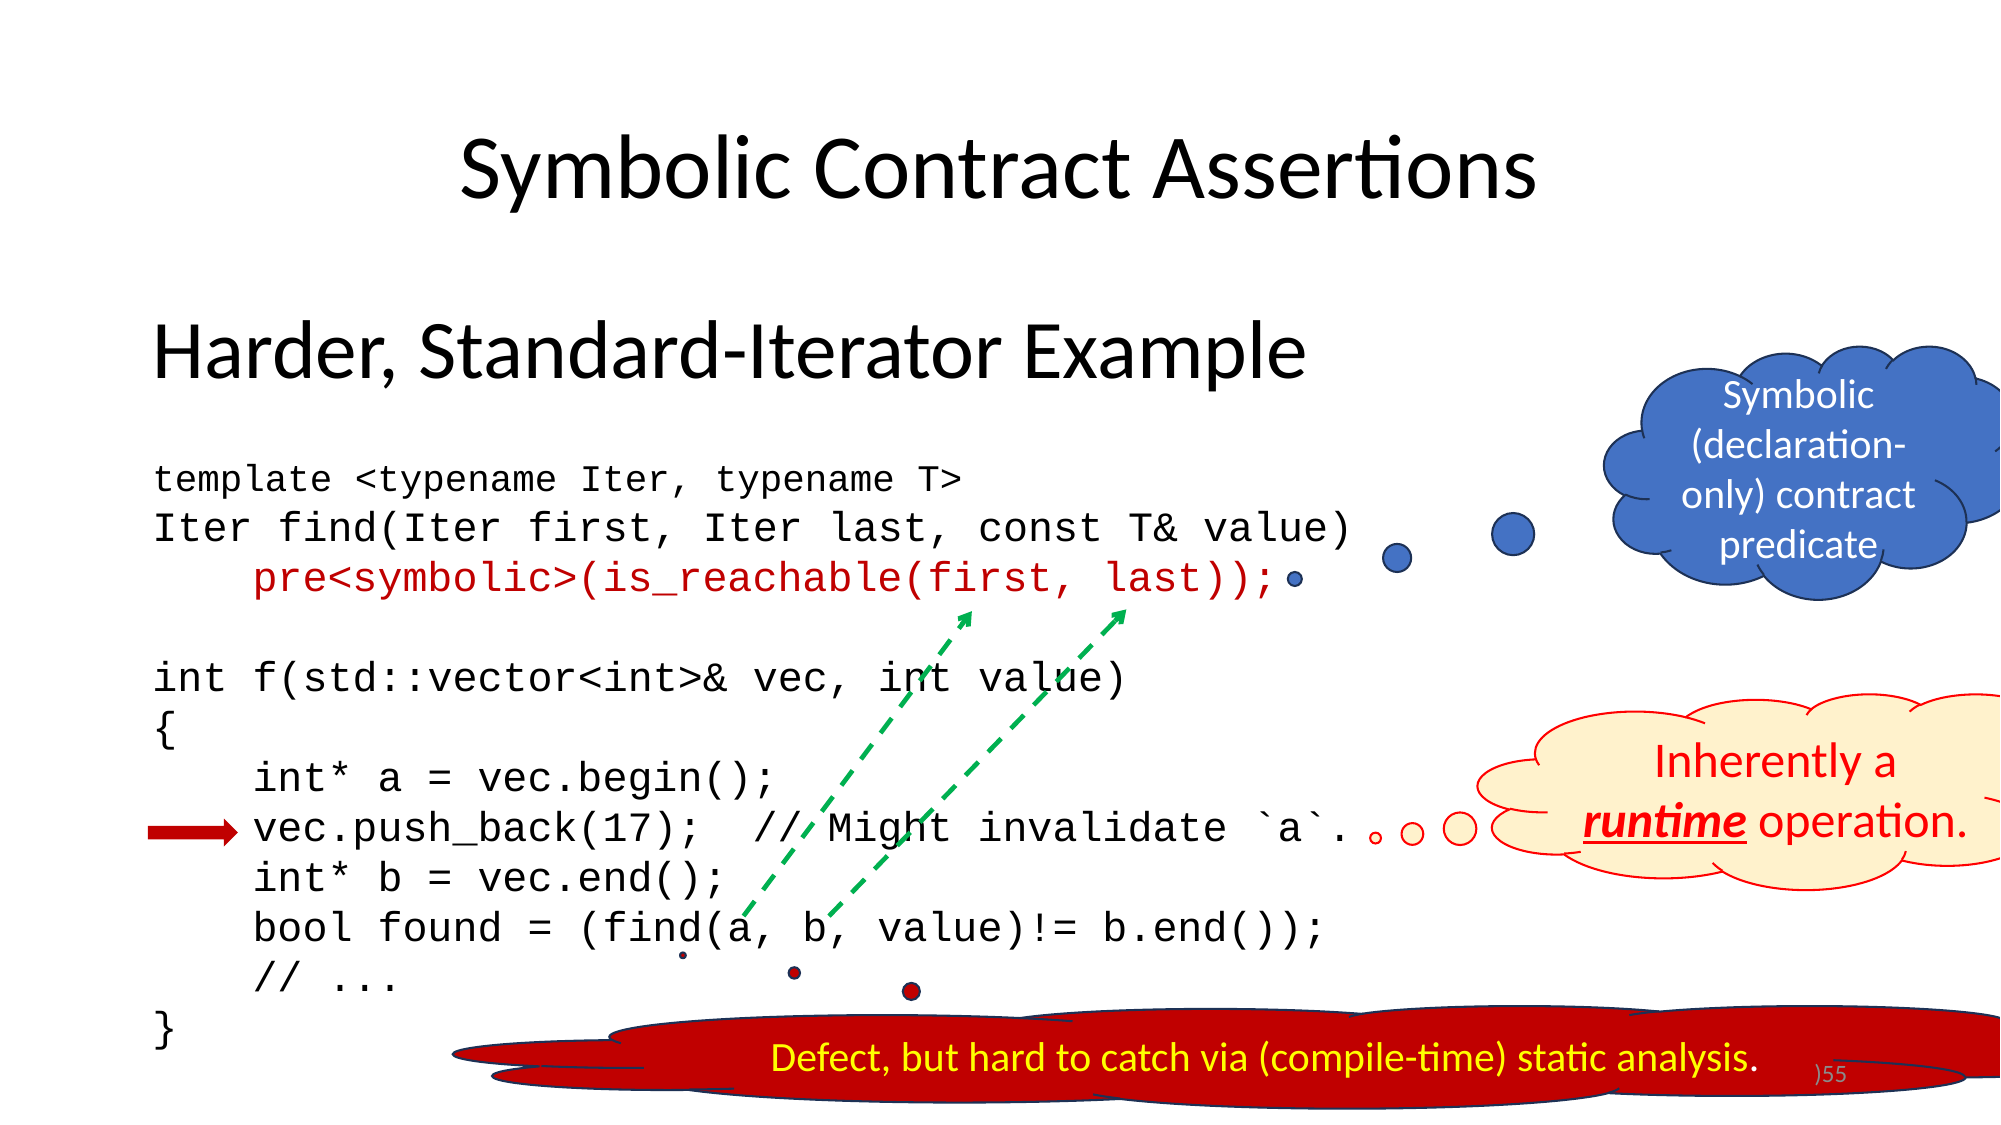

# Symbolic Contract Assertions
Harder, Standard-Iterator Example

template <typename Iter, typename T>
Iter find(Iter first, Iter last, const T& value)
    pre<symbolic>(is_reachable(first, last));

int f(std::vector<int>& vec, int value)
{
    int* a = vec.begin();
    vec.push_back(17);  // Might invalidate `a`.
    int* b = vec.end();
    bool found = (find(a, b, value)!= b.end());
    // ...
}
Symbolic (declaration-only) contract predicate
Inherently a runtime operation.

Defect, but hard to catch via (compile-time) static analysis.
)55